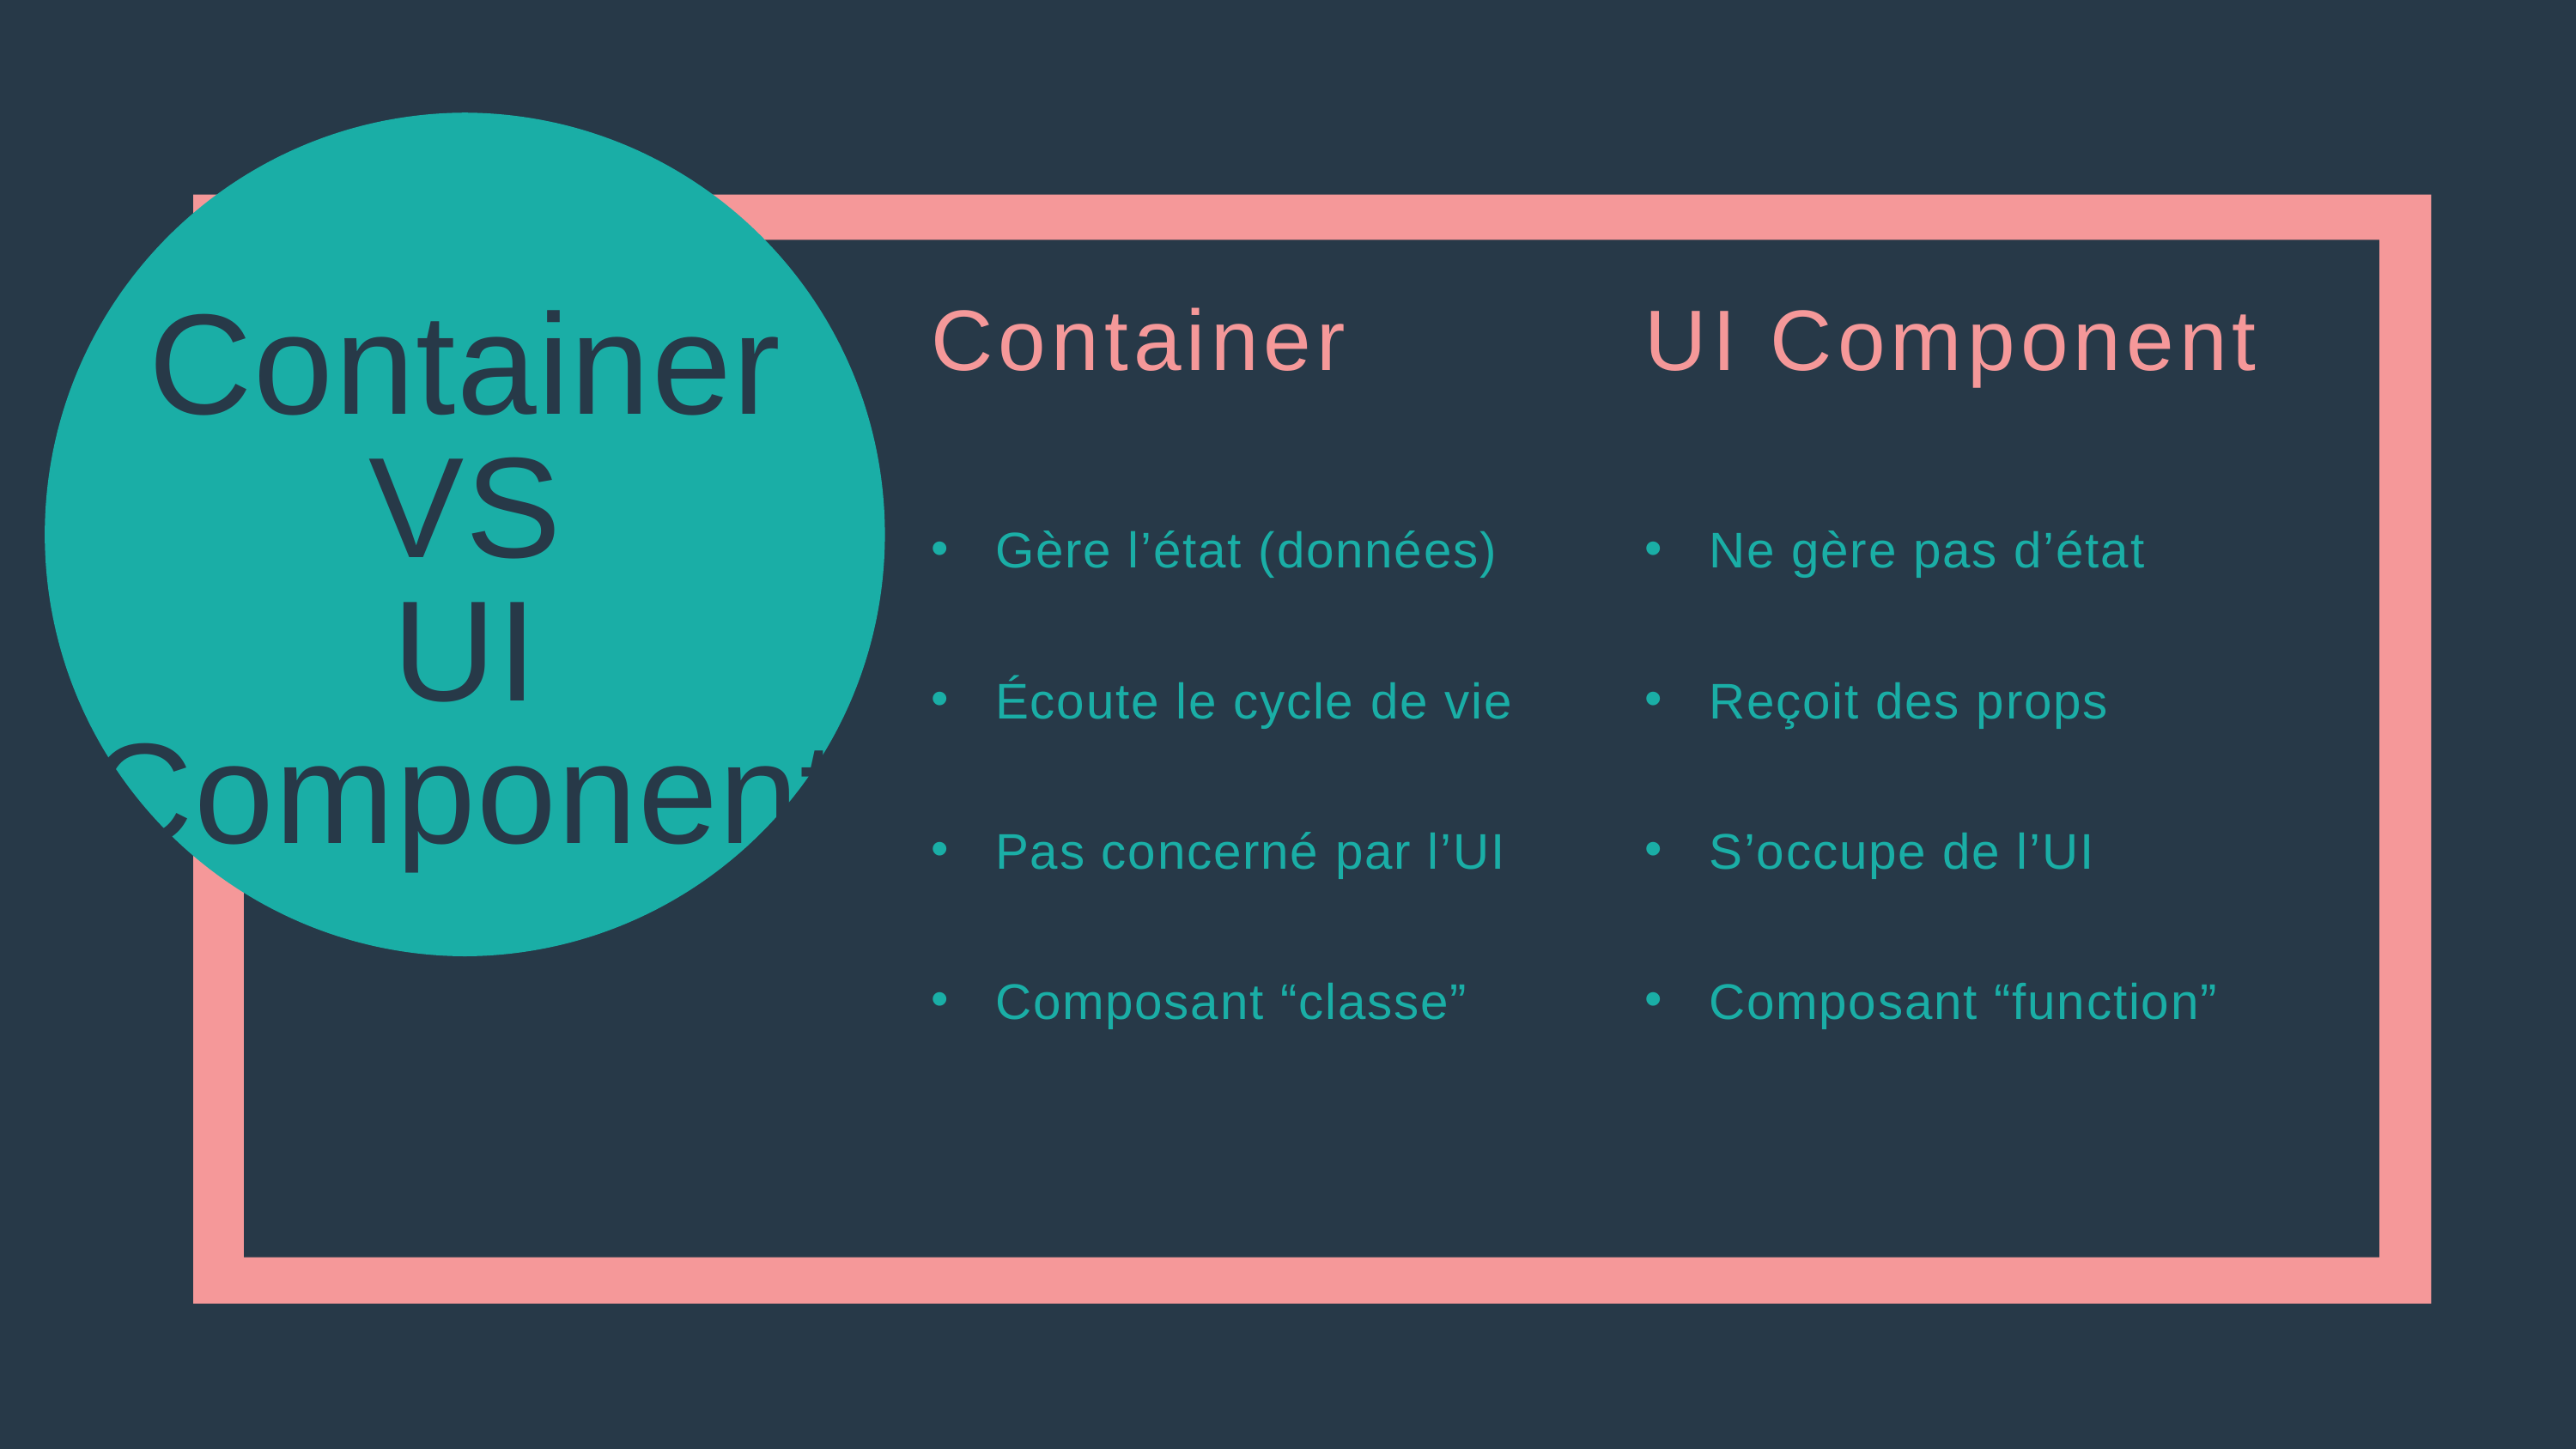

Container
VS
UI Component

Container

Gère l’état (données)

Écoute le cycle de vie

Pas concerné par l’UI

Composant “classe”
UI Component

Ne gère pas d’état

Reçoit des props

S’occupe de l’UI

Composant “function”